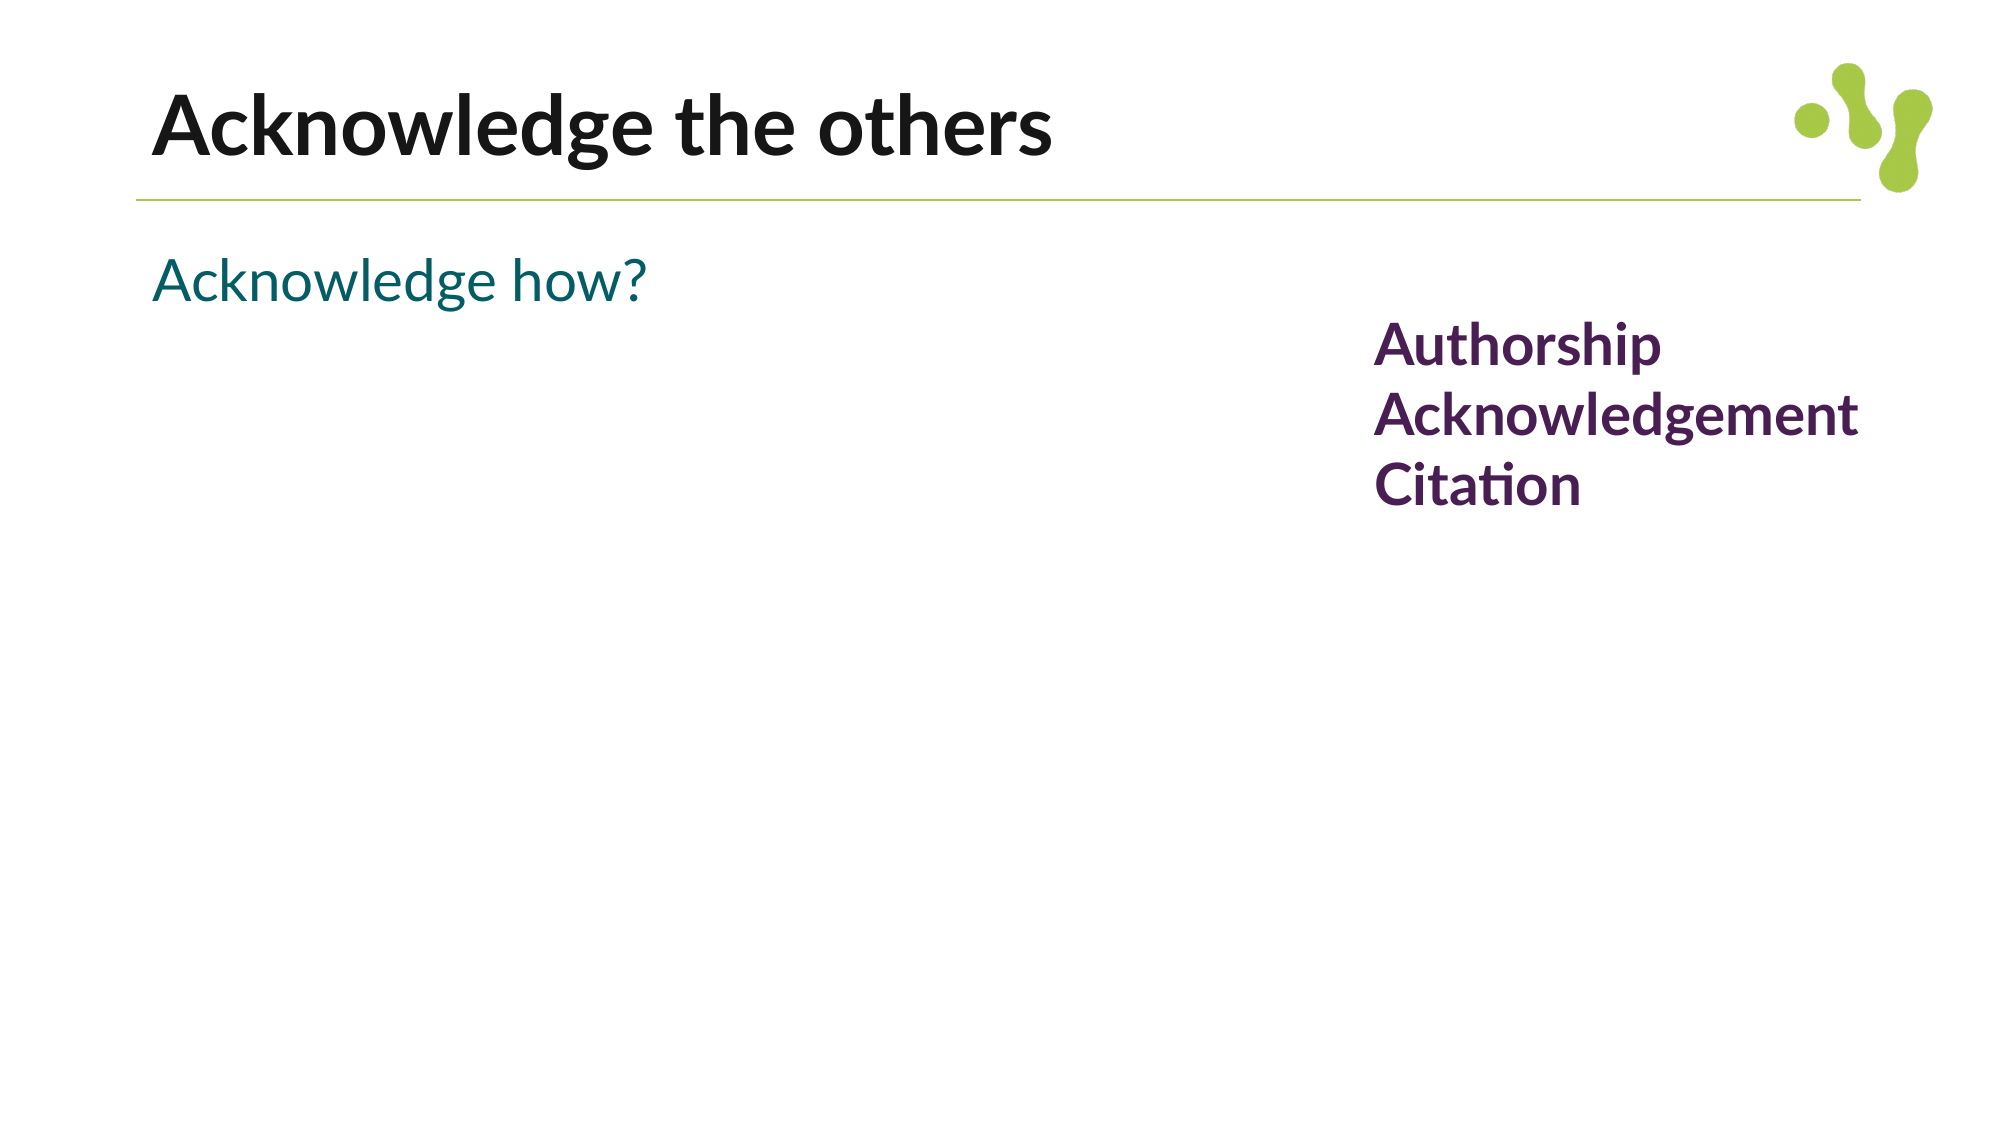

# Acknowledge the others
Acknowledge how?
Authorship
Acknowledgement
Citation